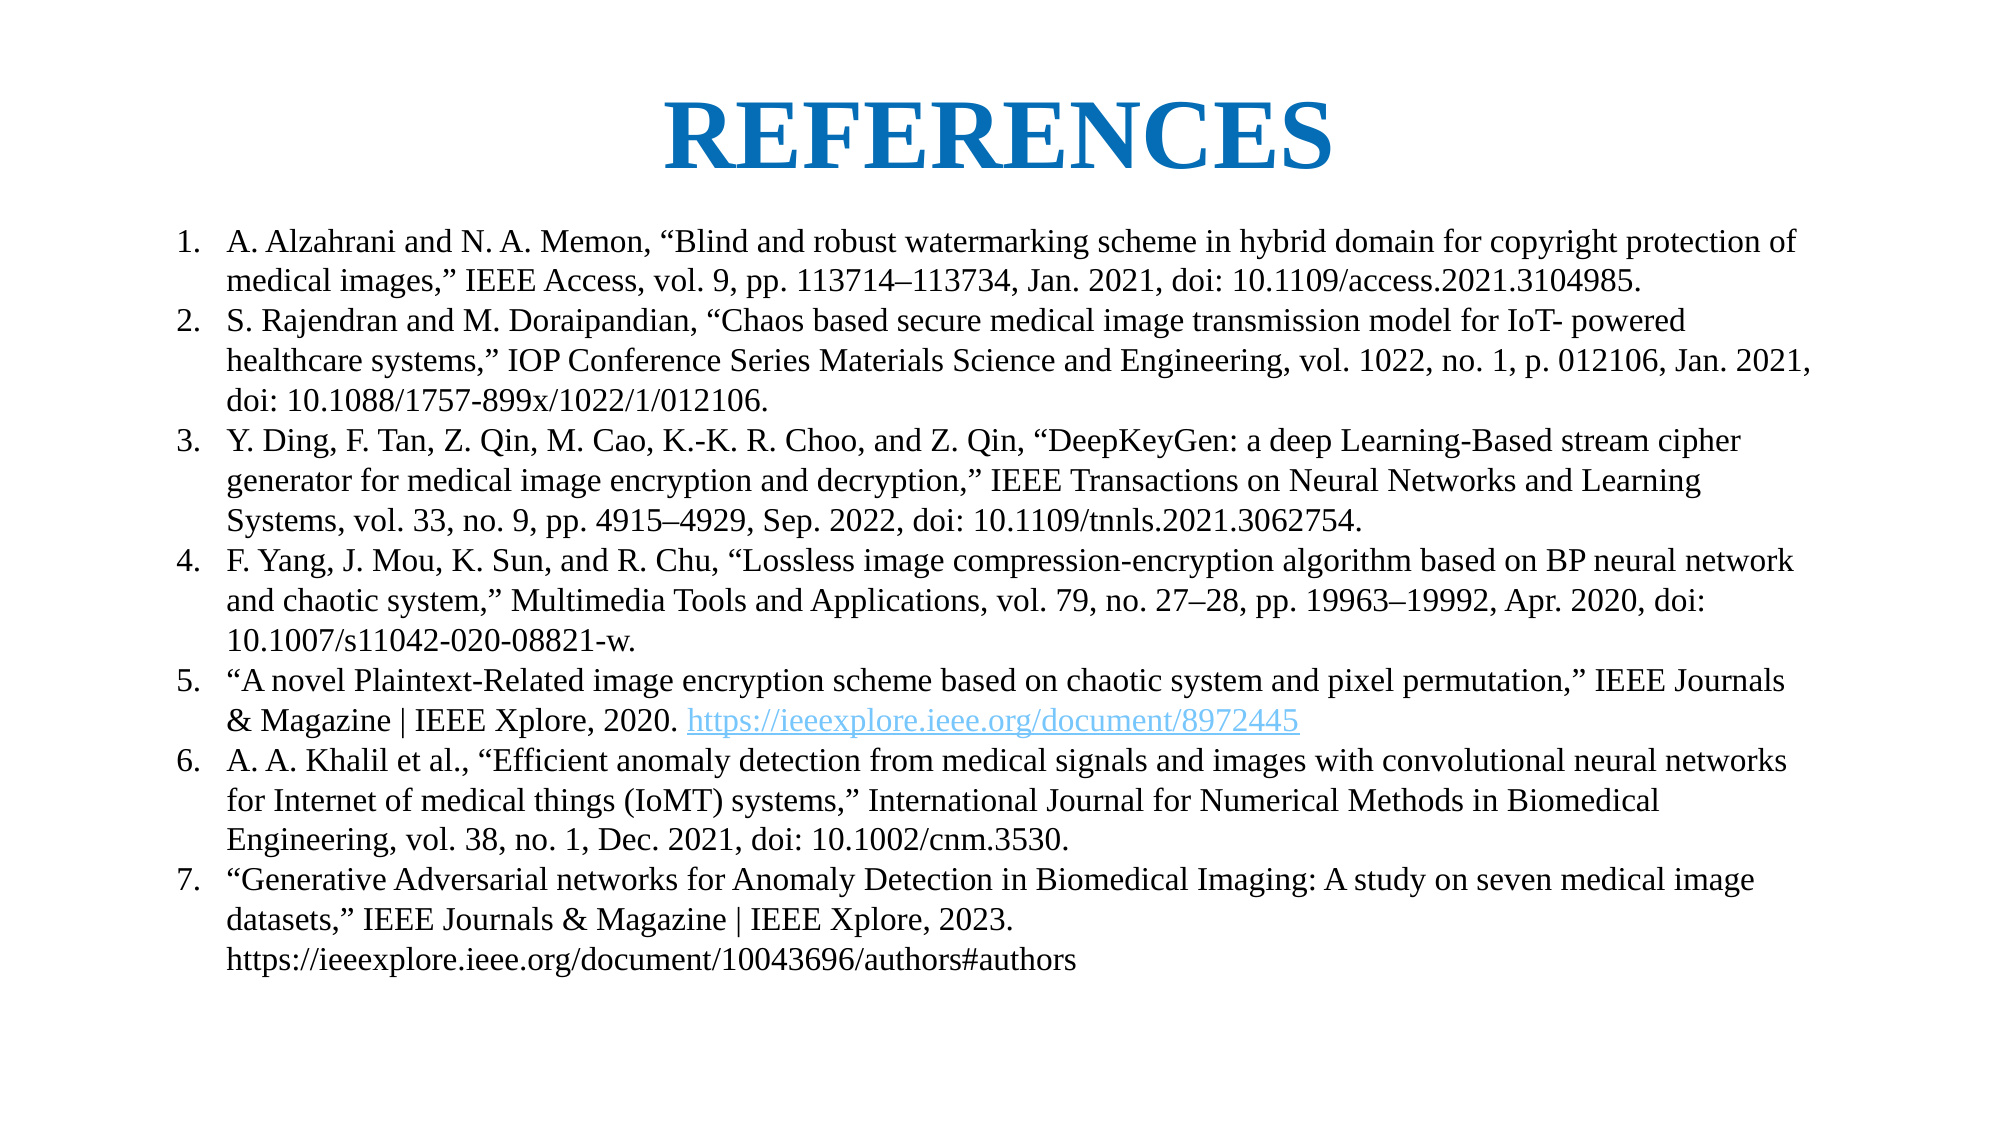

# REFERENCES
A. Alzahrani and N. A. Memon, “Blind and robust watermarking scheme in hybrid domain for copyright protection of medical images,” IEEE Access, vol. 9, pp. 113714–113734, Jan. 2021, doi: 10.1109/access.2021.3104985.
S. Rajendran and M. Doraipandian, “Chaos based secure medical image transmission model for IoT- powered healthcare systems,” IOP Conference Series Materials Science and Engineering, vol. 1022, no. 1, p. 012106, Jan. 2021, doi: 10.1088/1757-899x/1022/1/012106.
Y. Ding, F. Tan, Z. Qin, M. Cao, K.-K. R. Choo, and Z. Qin, “DeepKeyGen: a deep Learning-Based stream cipher generator for medical image encryption and decryption,” IEEE Transactions on Neural Networks and Learning Systems, vol. 33, no. 9, pp. 4915–4929, Sep. 2022, doi: 10.1109/tnnls.2021.3062754.
F. Yang, J. Mou, K. Sun, and R. Chu, “Lossless image compression-encryption algorithm based on BP neural network and chaotic system,” Multimedia Tools and Applications, vol. 79, no. 27–28, pp. 19963–19992, Apr. 2020, doi: 10.1007/s11042-020-08821-w.
“A novel Plaintext-Related image encryption scheme based on chaotic system and pixel permutation,” IEEE Journals & Magazine | IEEE Xplore, 2020. https://ieeexplore.ieee.org/document/8972445
A. A. Khalil et al., “Efficient anomaly detection from medical signals and images with convolutional neural networks for Internet of medical things (IoMT) systems,” International Journal for Numerical Methods in Biomedical Engineering, vol. 38, no. 1, Dec. 2021, doi: 10.1002/cnm.3530.
“Generative Adversarial networks for Anomaly Detection in Biomedical Imaging: A study on seven medical image datasets,” IEEE Journals & Magazine | IEEE Xplore, 2023. https://ieeexplore.ieee.org/document/10043696/authors#authors